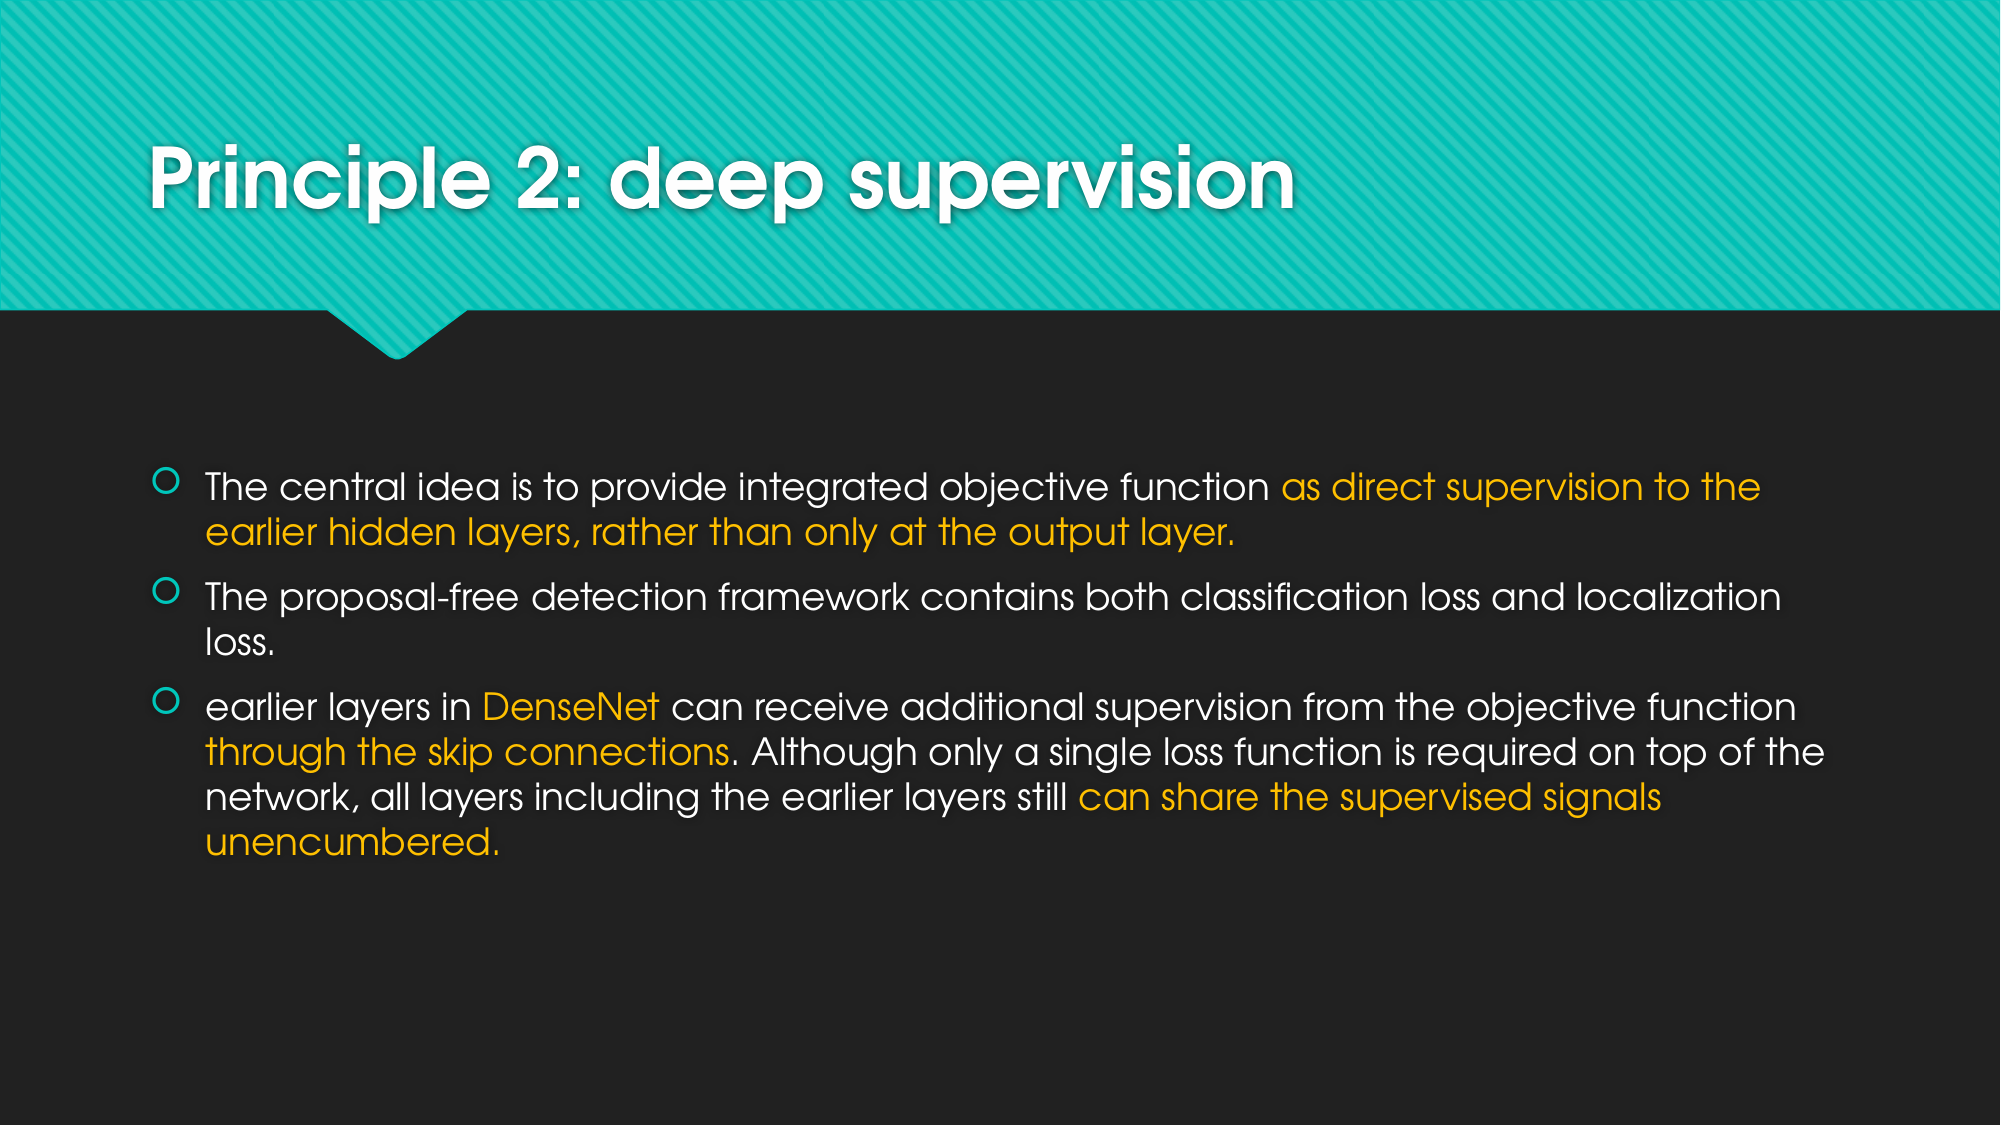

# Principle 2: deep supervision
The central idea is to provide integrated objective function as direct supervision to the earlier hidden layers, rather than only at the output layer.
The proposal-free detection framework contains both classification loss and localization loss.
earlier layers in DenseNet can receive additional supervision from the objective function through the skip connections. Although only a single loss function is required on top of the network, all layers including the earlier layers still can share the supervised signals unencumbered.